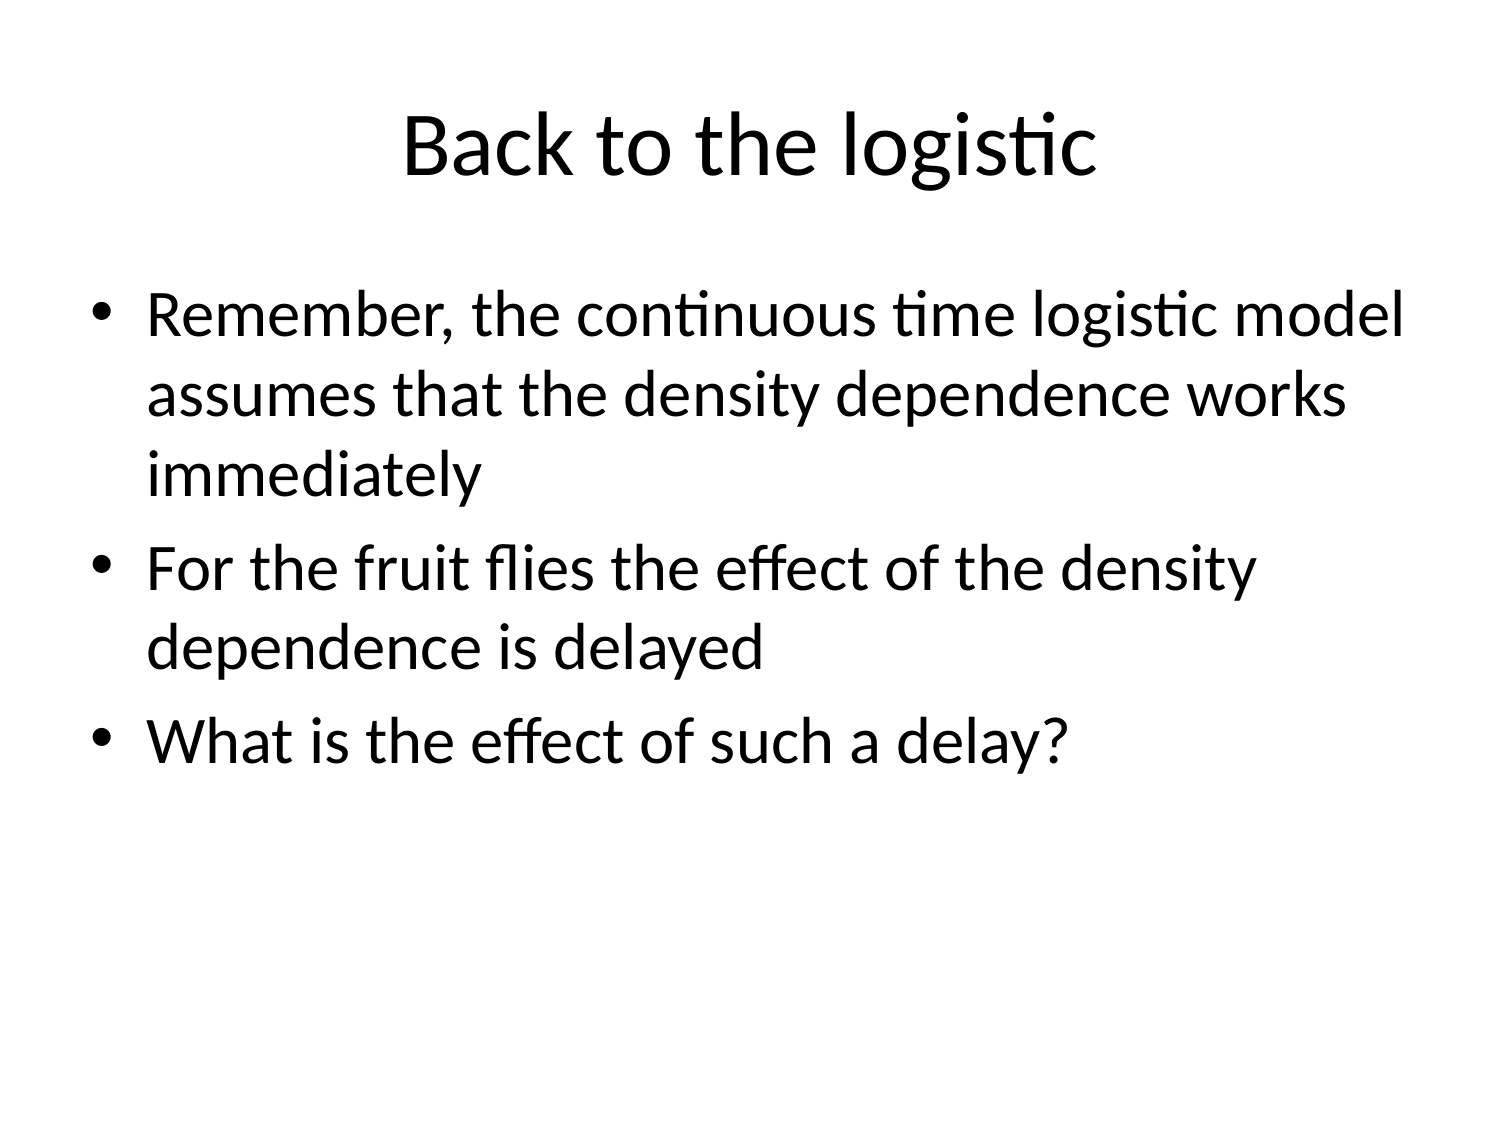

# Back to the logistic
Remember, the continuous time logistic model assumes that the density dependence works immediately
For the fruit flies the effect of the density dependence is delayed
What is the effect of such a delay?